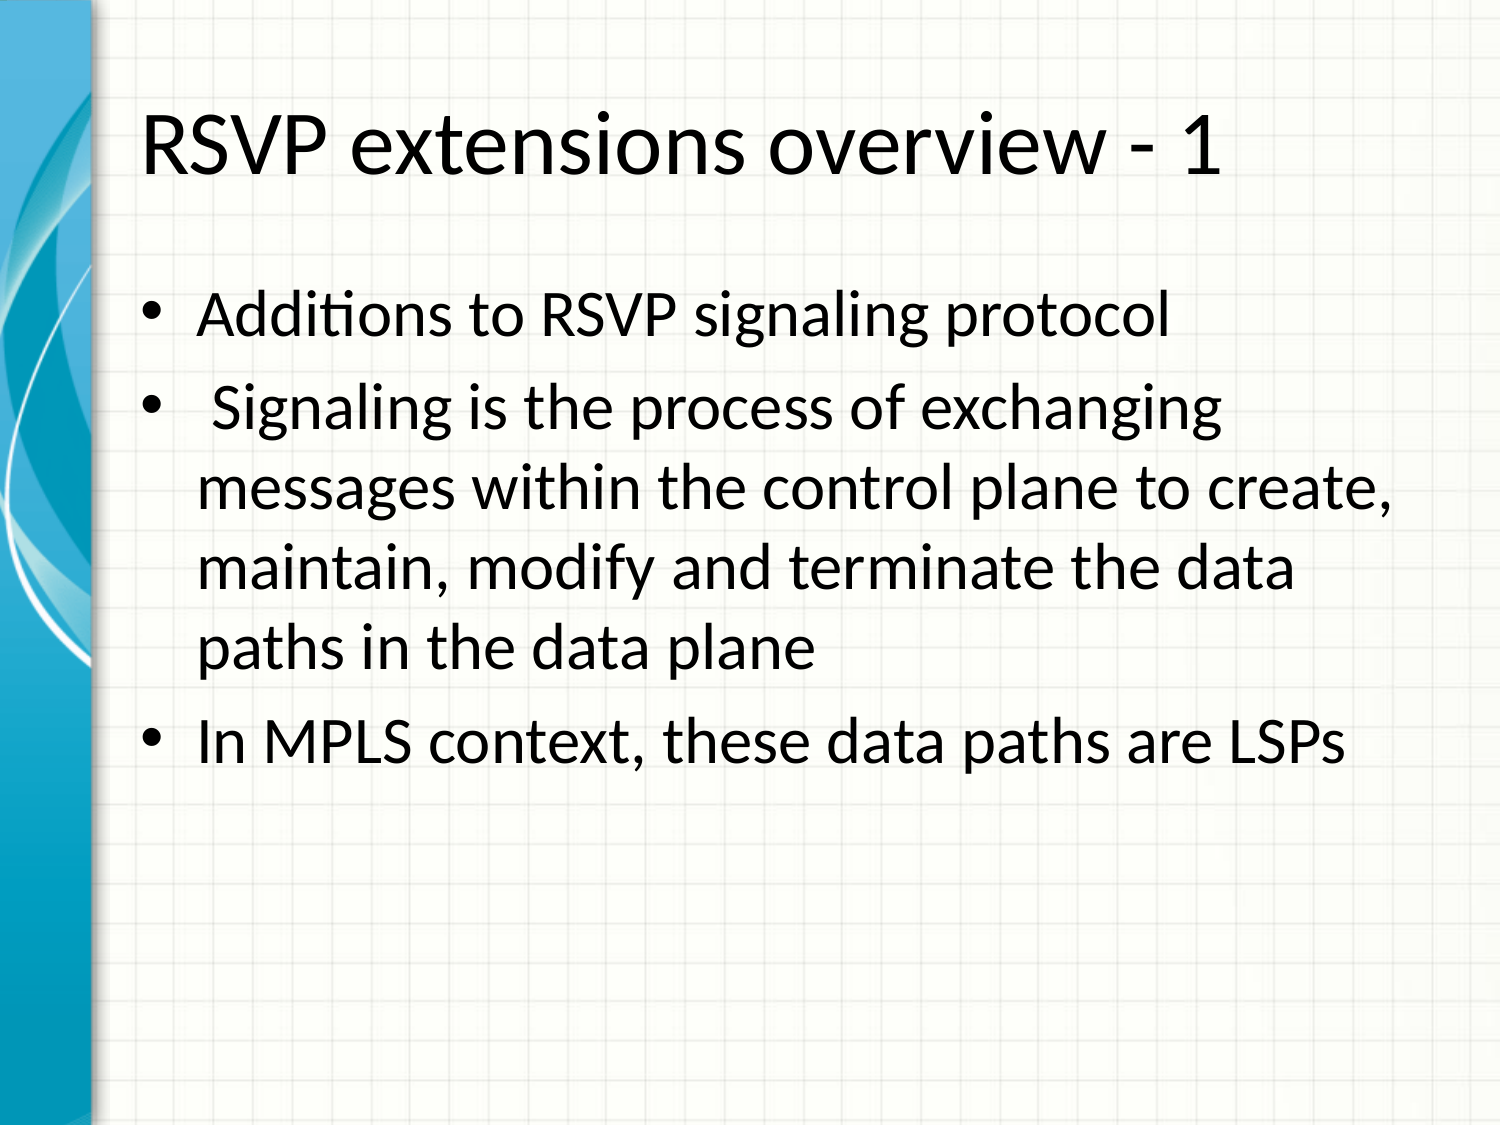

# RSVP extensions overview - 1
Additions to RSVP signaling protocol
 Signaling is the process of exchanging messages within the control plane to create, maintain, modify and terminate the data paths in the data plane
In MPLS context, these data paths are LSPs